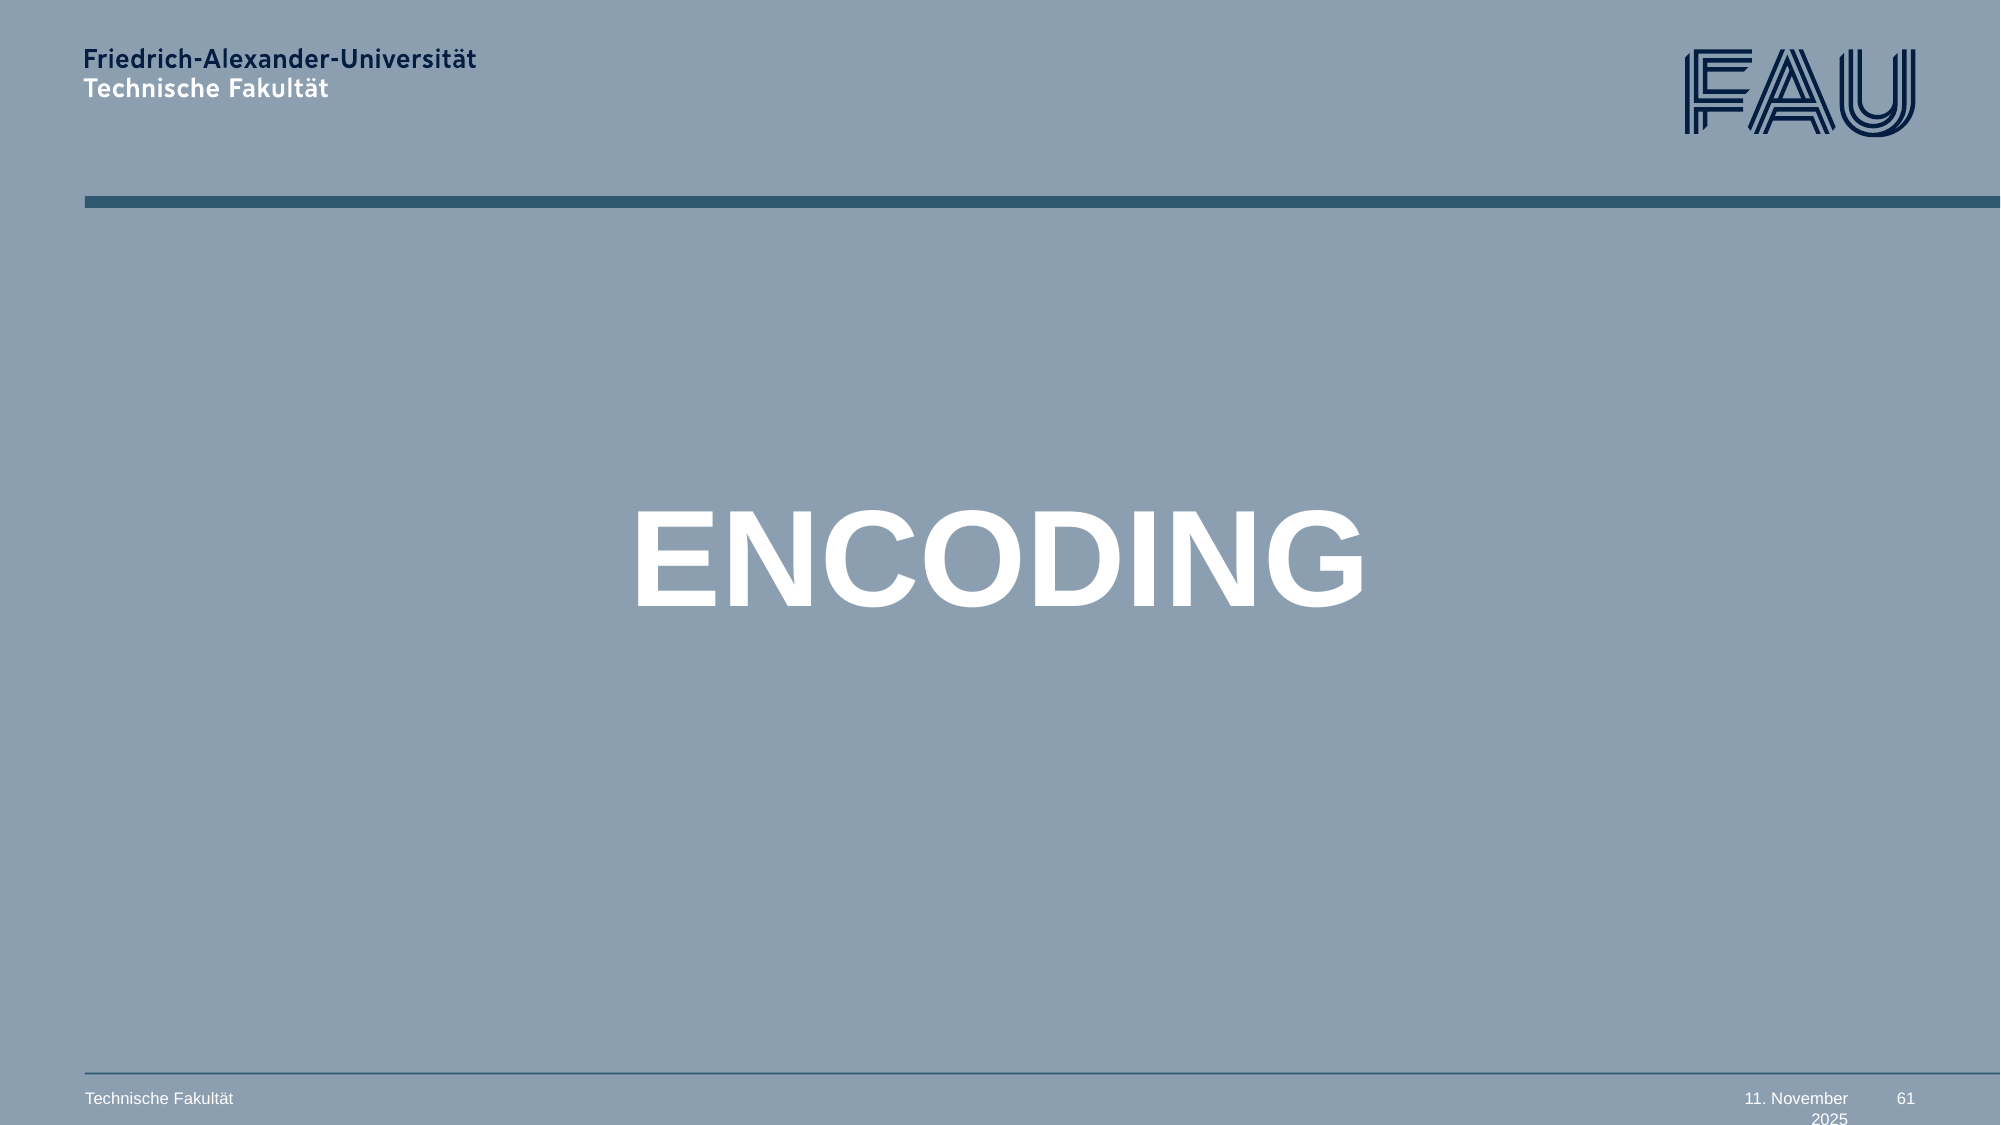

# ENCODING
Technische Fakultät
11. November 2025
61